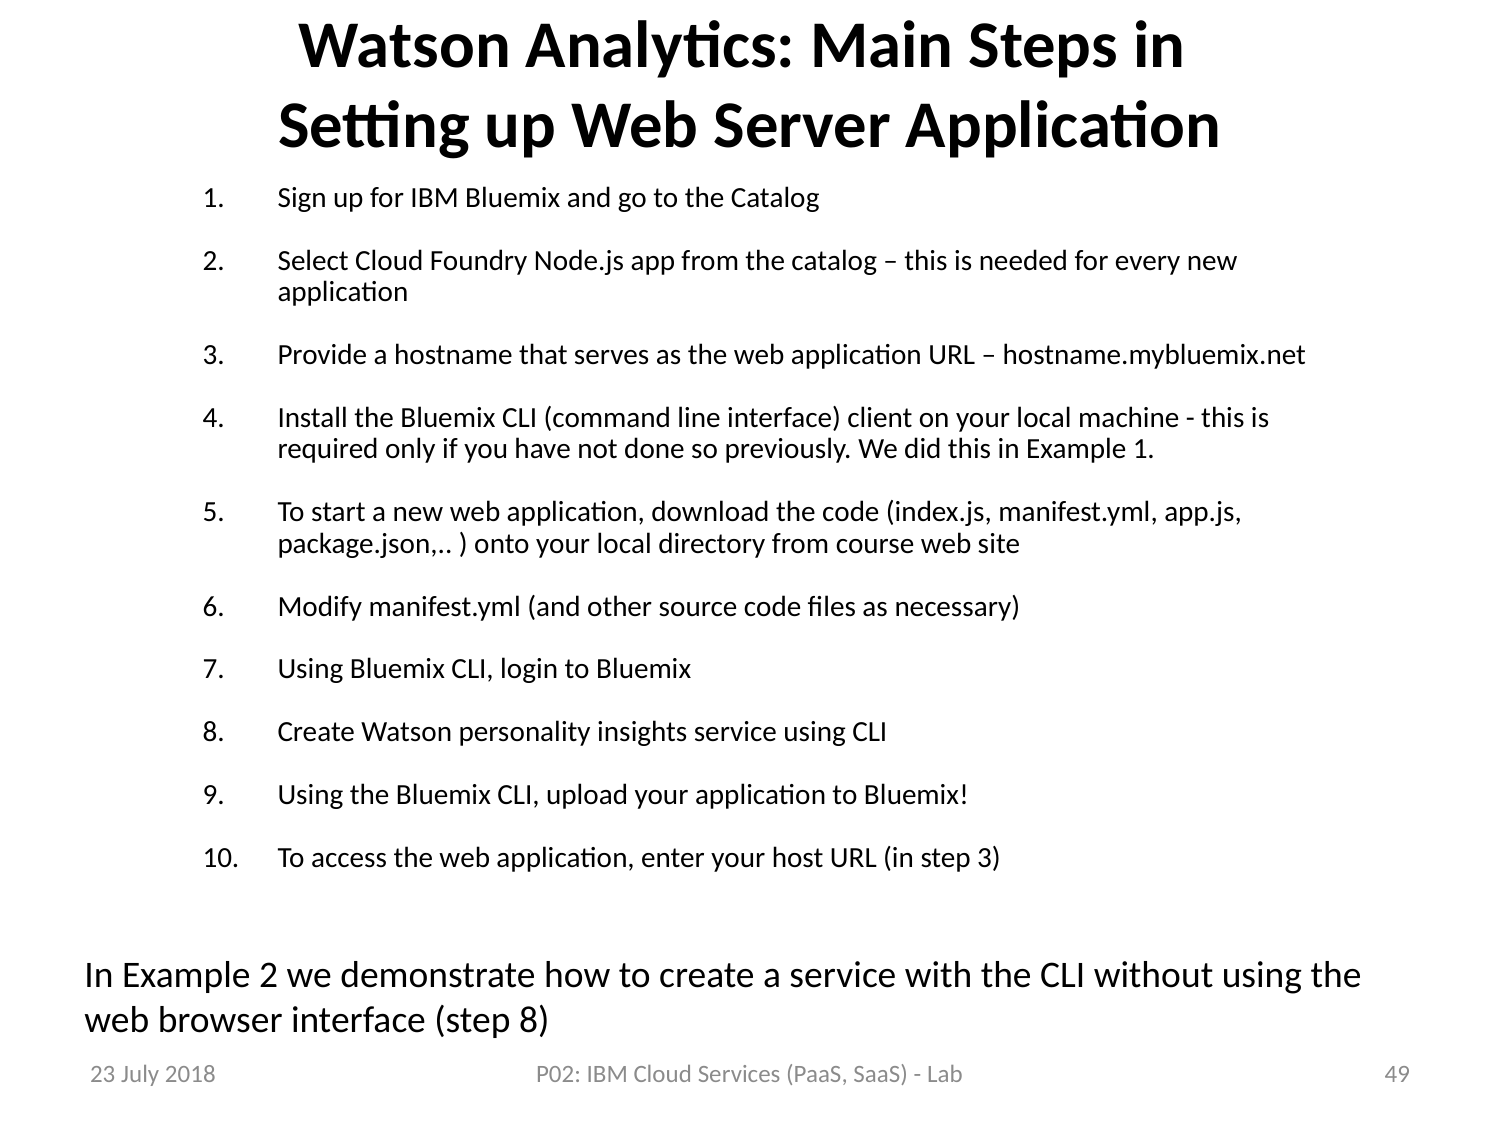

# Watson Analytics: Main Steps in Setting up Web Server Application
Sign up for IBM Bluemix and go to the Catalog

Select Cloud Foundry Node.js app from the catalog – this is needed for every new application

Provide a hostname that serves as the web application URL – hostname.mybluemix.net

Install the Bluemix CLI (command line interface) client on your local machine - this is required only if you have not done so previously. We did this in Example 1.

To start a new web application, download the code (index.js, manifest.yml, app.js, package.json,.. ) onto your local directory from course web site

Modify manifest.yml (and other source code files as necessary)

Using Bluemix CLI, login to Bluemix

Create Watson personality insights service using CLI

Using the Bluemix CLI, upload your application to Bluemix!

To access the web application, enter your host URL (in step 3)
In Example 2 we demonstrate how to create a service with the CLI without using the web browser interface (step 8)
23 July 2018
P02: IBM Cloud Services (PaaS, SaaS) - Lab
49